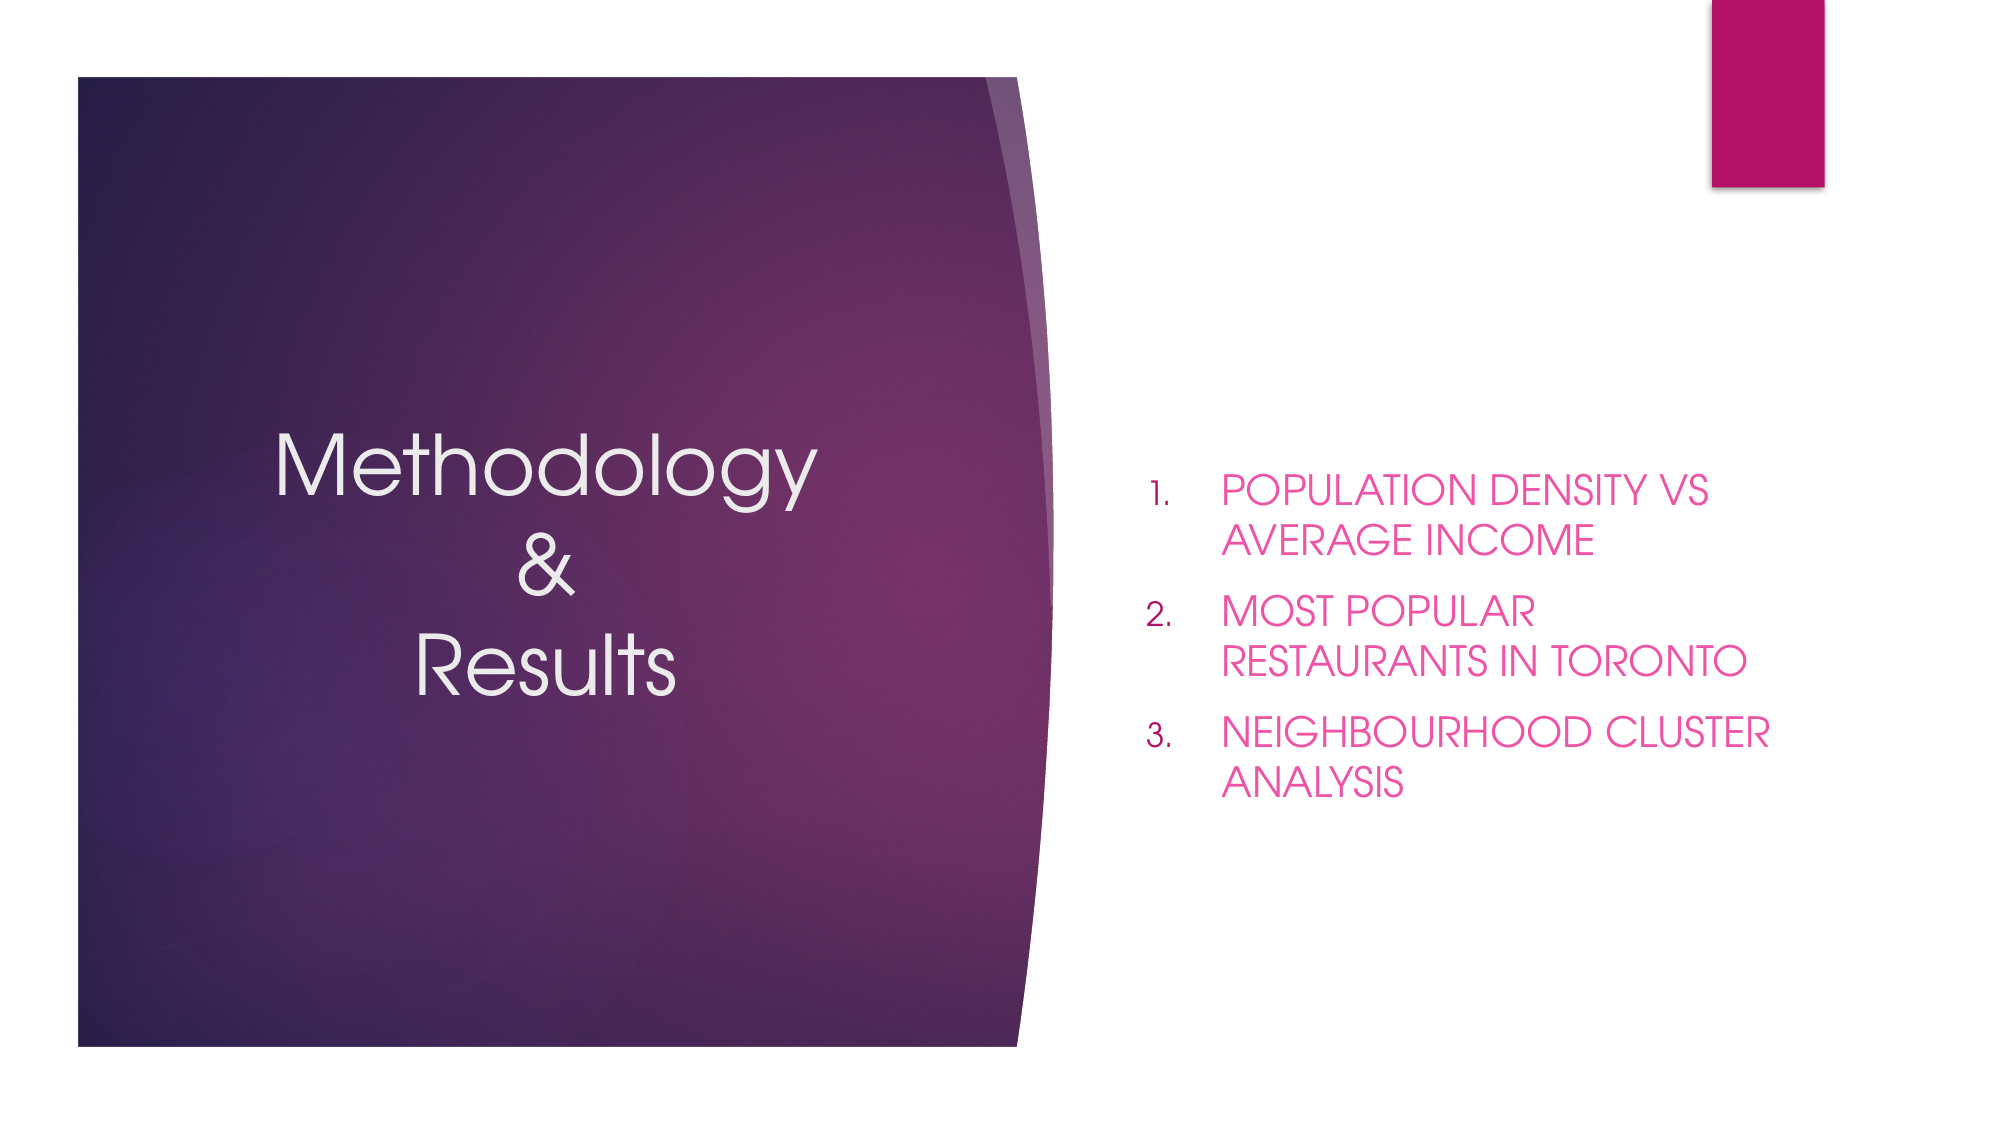

Population Density vs average income
Most popular restaurants in Toronto
Neighbourhood cluster analysis
# Methodology & Results